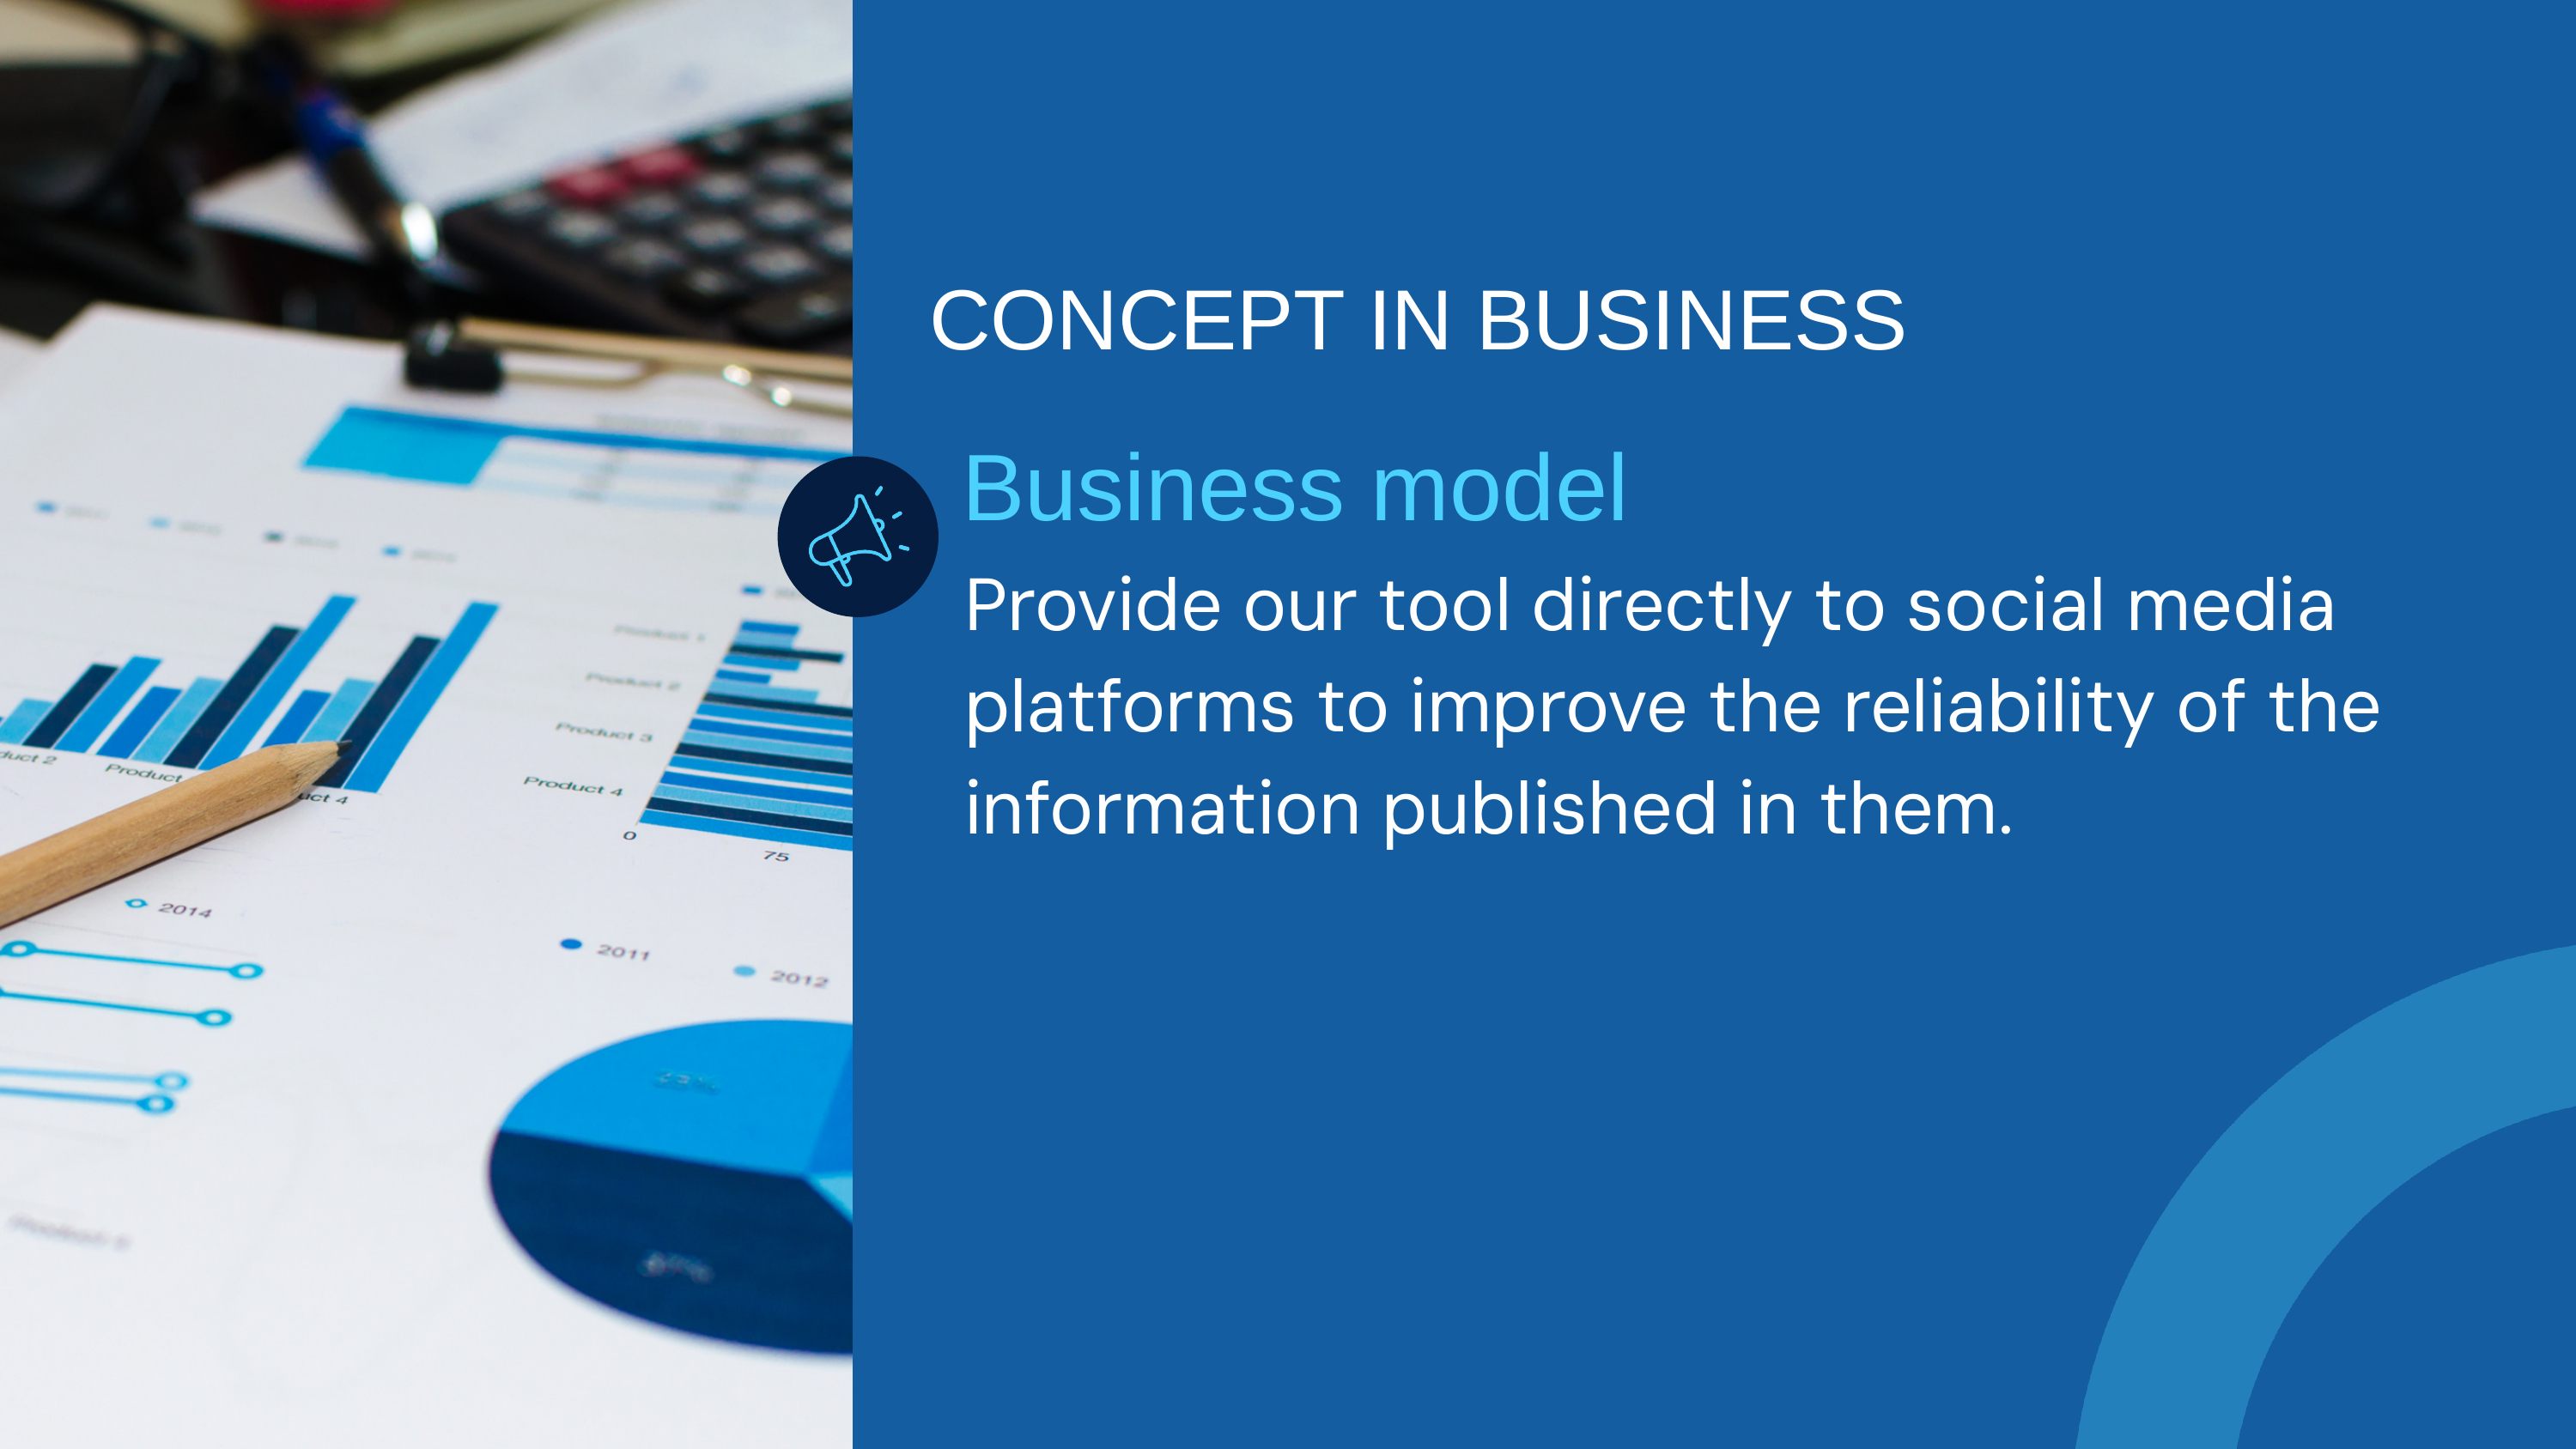

CONCEPT IN BUSINESS
Business model

Provide our tool directly to social media platforms to improve the reliability of the information published in them.